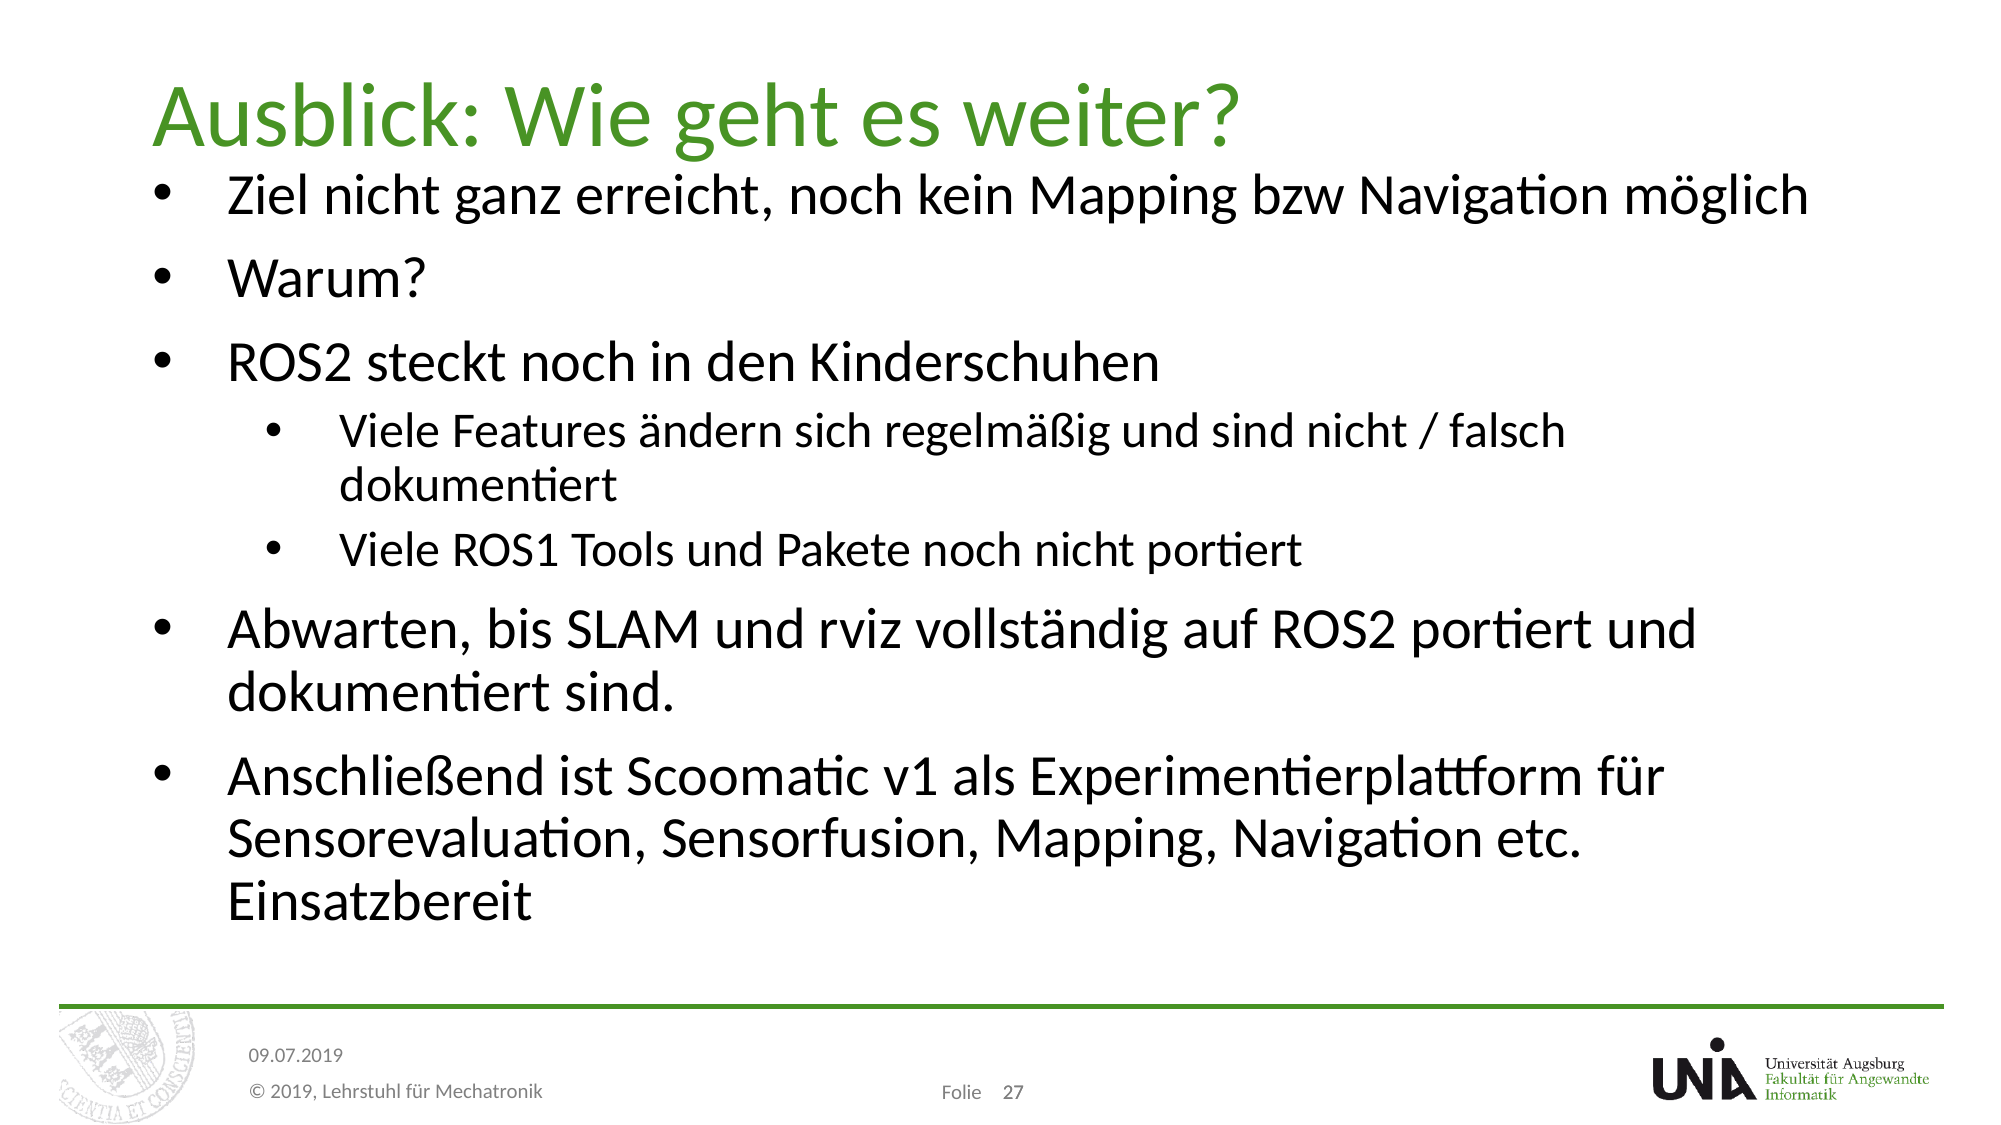

# Ausblick: Wie geht es weiter?
Ziel nicht ganz erreicht, noch kein Mapping bzw Navigation möglich
Warum?
ROS2 steckt noch in den Kinderschuhen
Viele Features ändern sich regelmäßig und sind nicht / falsch dokumentiert
Viele ROS1 Tools und Pakete noch nicht portiert
Abwarten, bis SLAM und rviz vollständig auf ROS2 portiert und dokumentiert sind.
Anschließend ist Scoomatic v1 als Experimentierplattform für Sensorevaluation, Sensorfusion, Mapping, Navigation etc. Einsatzbereit

27